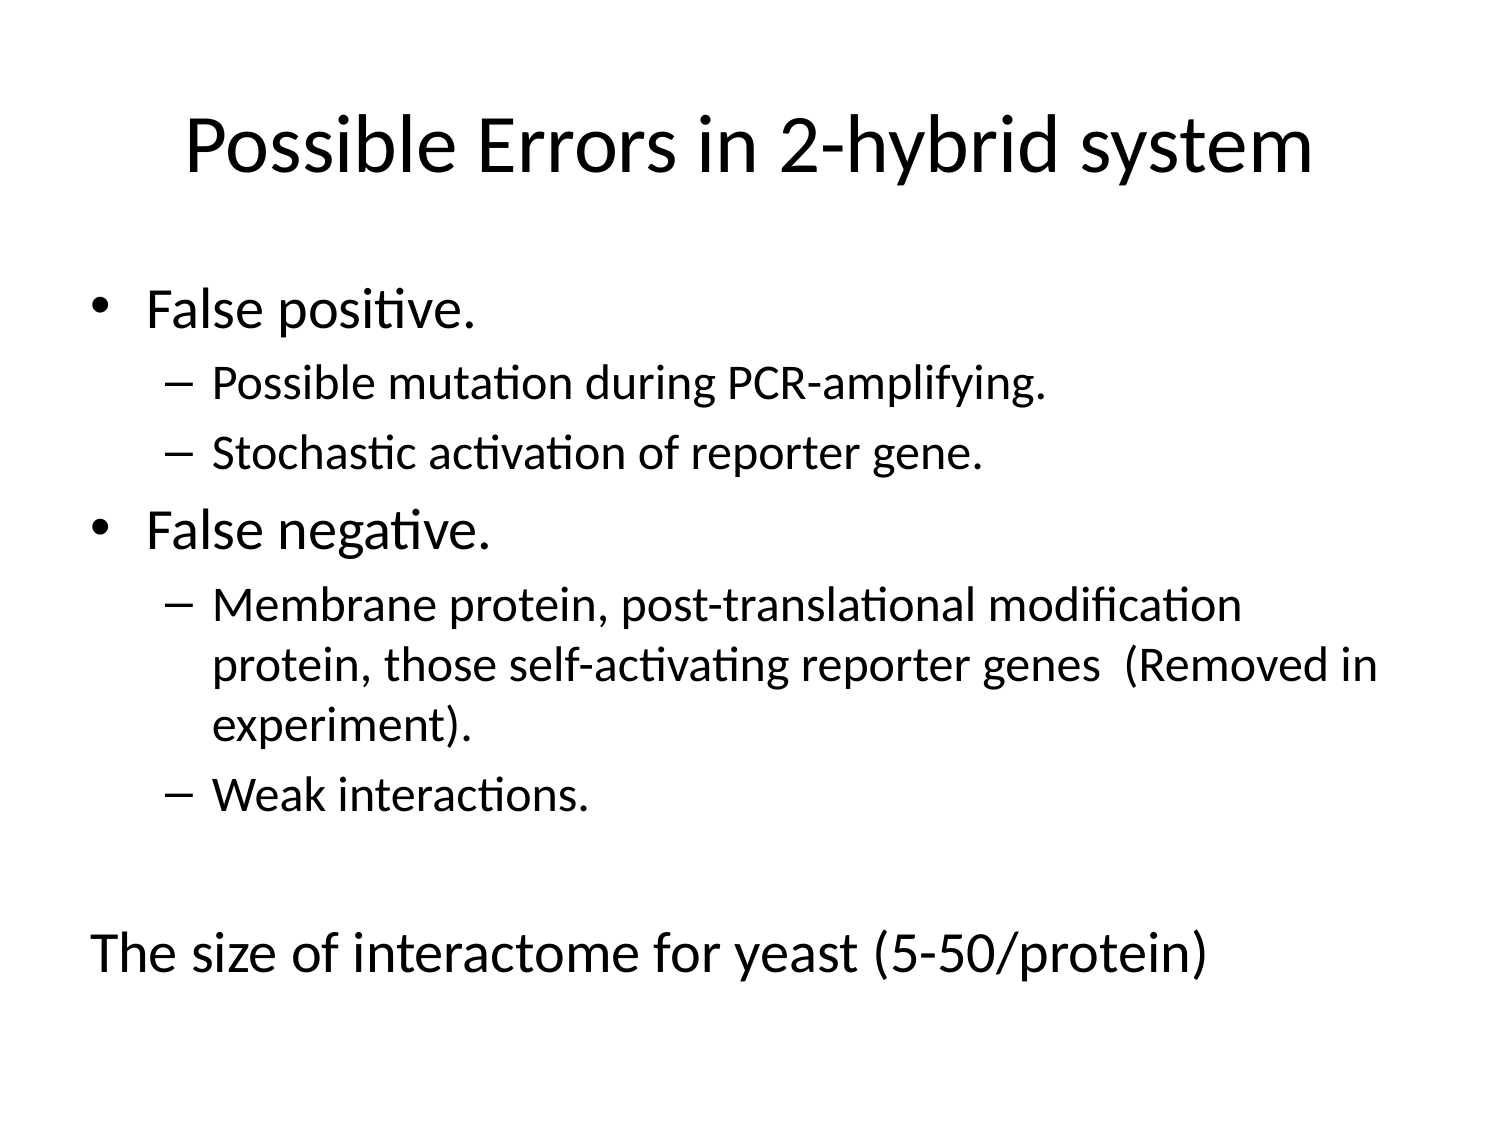

# Possible Errors in 2-hybrid system
False positive.
Possible mutation during PCR-amplifying.
Stochastic activation of reporter gene.
False negative.
Membrane protein, post-translational modification protein, those self-activating reporter genes  (Removed in experiment).
Weak interactions.

The size of interactome for yeast (5-50/protein)